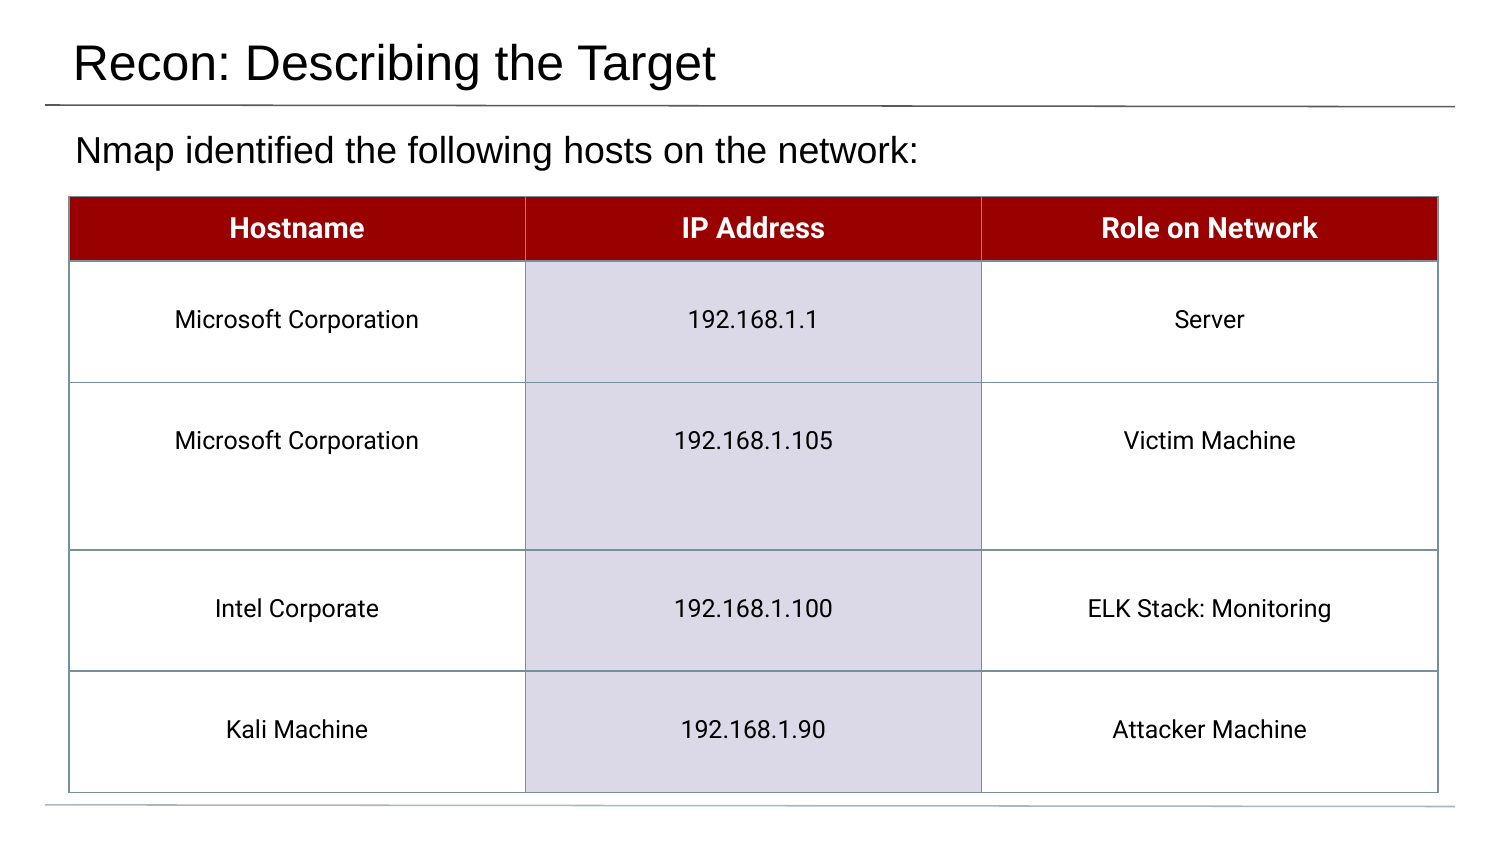

# Recon: Describing the Target
Nmap identified the following hosts on the network:
| Hostname | IP Address | Role on Network |
| --- | --- | --- |
| Microsoft Corporation | 192.168.1.1 | Server |
| Microsoft Corporation | 192.168.1.105 | Victim Machine |
| Intel Corporate | 192.168.1.100 | ELK Stack: Monitoring |
| Kali Machine | 192.168.1.90 | Attacker Machine |